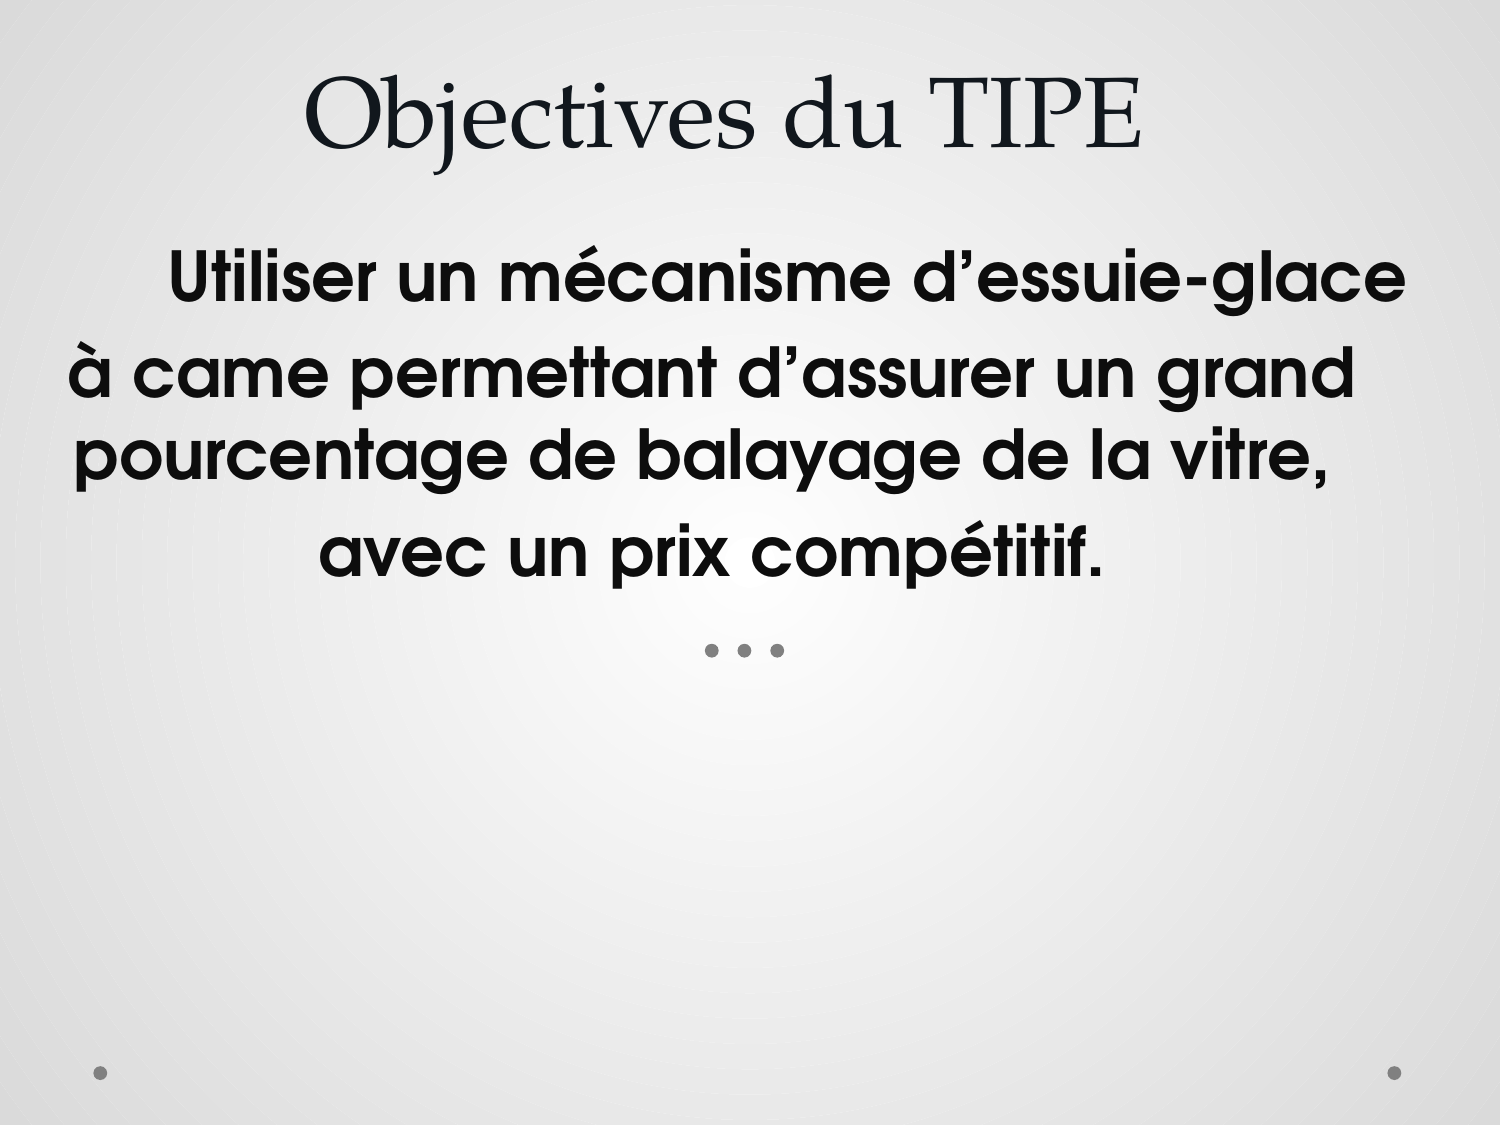

# Objectives du TIPE
         Utiliser un mécanisme d’essuie-glace
à came permettant d’assurer un grand pourcentage de balayage de la vitre,
avec un prix compétitif.